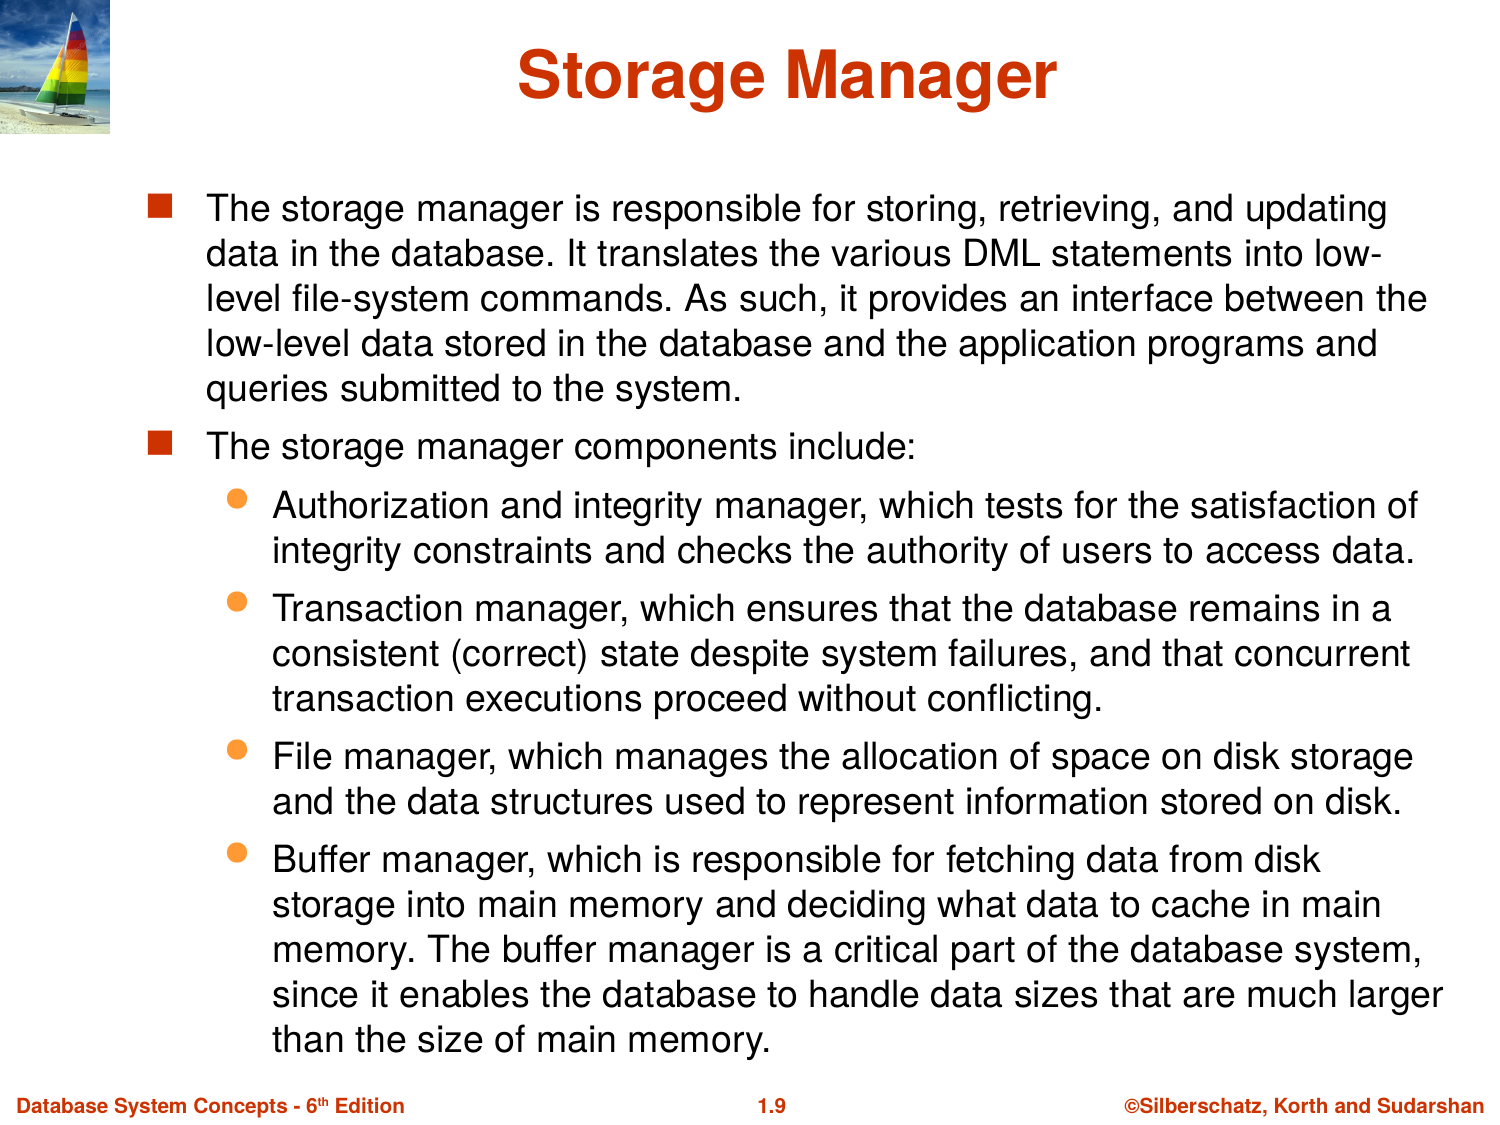

Storage Manager
The storage manager is responsible for storing, retrieving, and updating data in the database. It translates the various DML statements into low-level file-system commands. As such, it provides an interface between the low-level data stored in the database and the application programs and queries submitted to the system.
The storage manager components include:
Authorization and integrity manager, which tests for the satisfaction of integrity constraints and checks the authority of users to access data.
Transaction manager, which ensures that the database remains in a consistent (correct) state despite system failures, and that concurrent transaction executions proceed without conflicting.
File manager, which manages the allocation of space on disk storage and the data structures used to represent information stored on disk.
Buffer manager, which is responsible for fetching data from disk storage into main memory and deciding what data to cache in main memory. The buffer manager is a critical part of the database system, since it enables the database to handle data sizes that are much larger than the size of main memory.